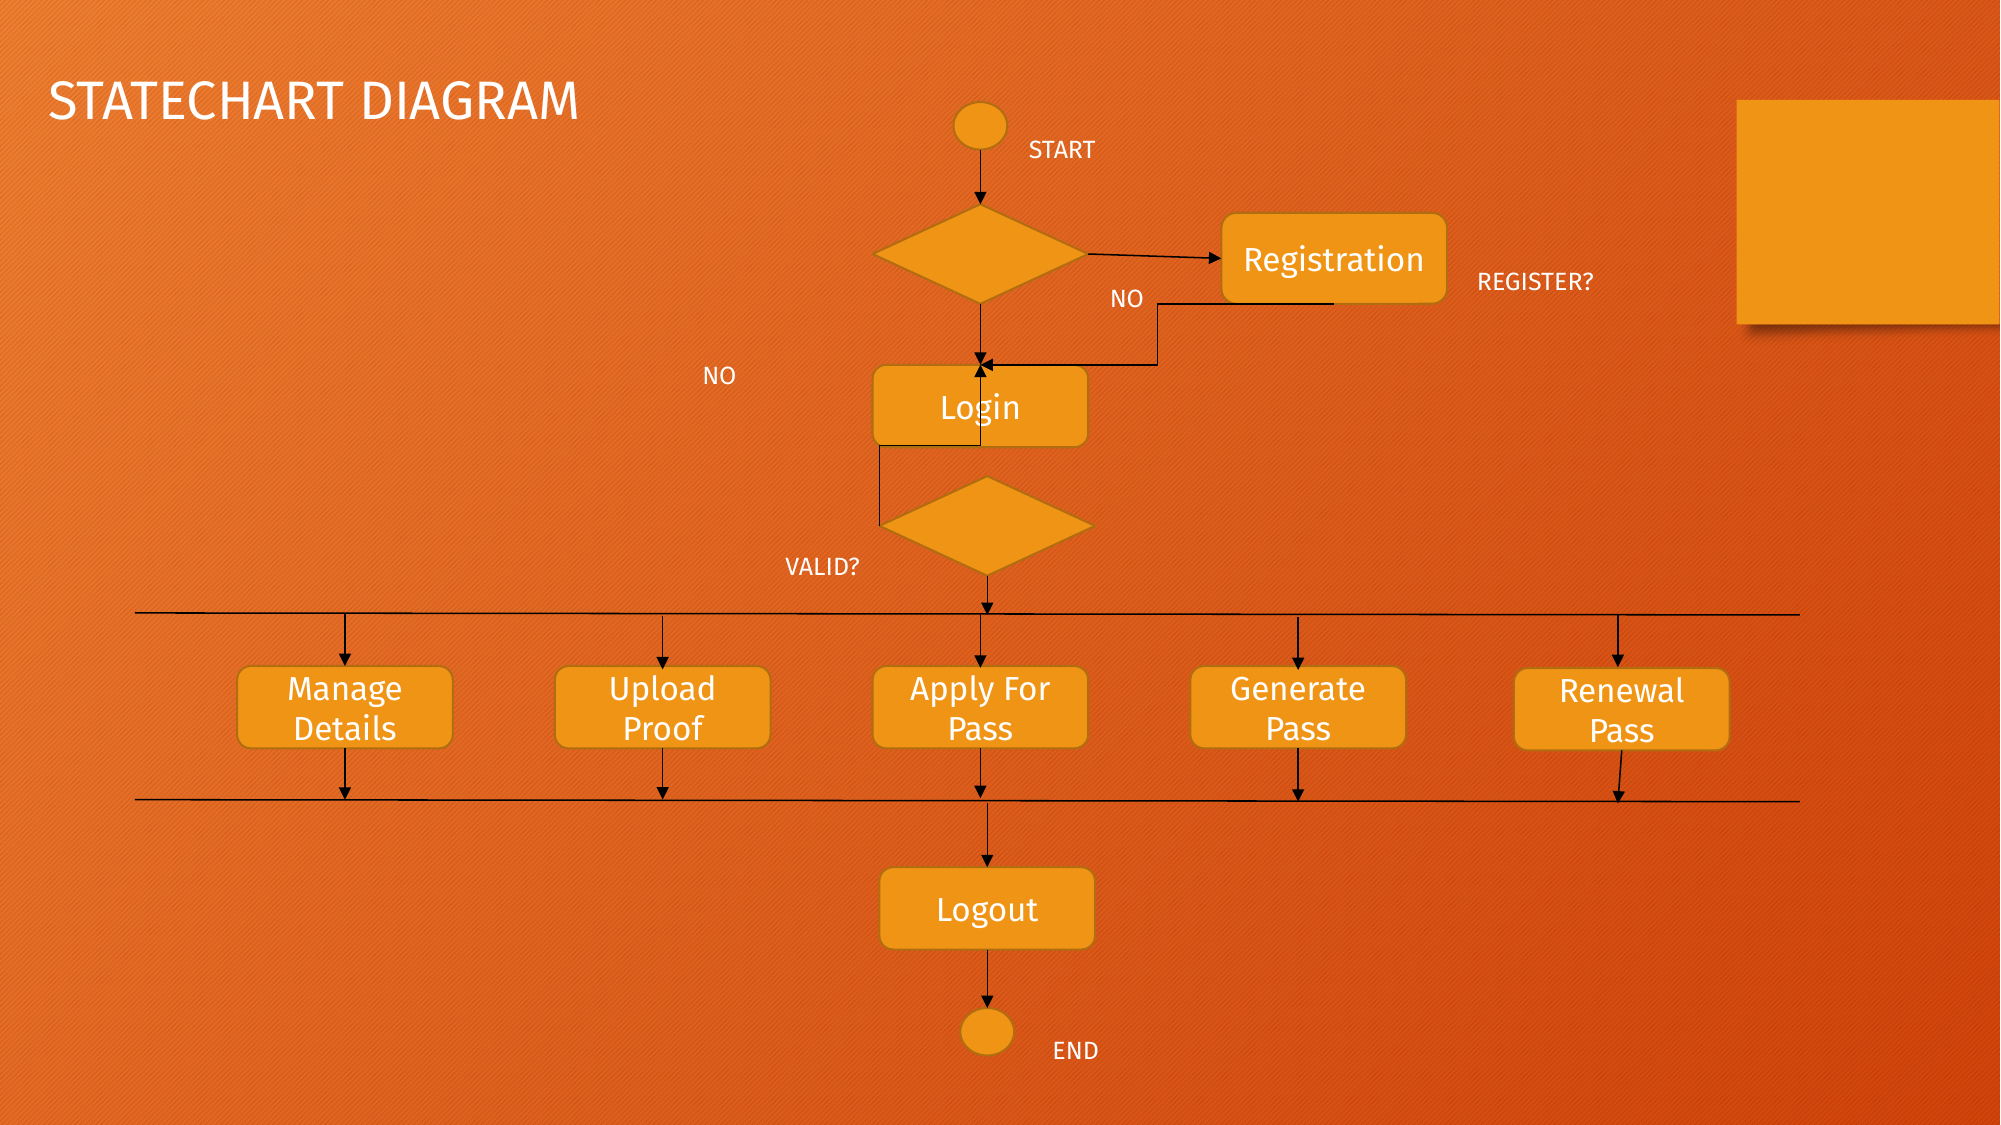

STATECHART DIAGRAM

Registration

Manage Details
Upload Proof
Apply For Pass
Generate Pass
Renewal Pass
Logout

Login
START
REGISTER?
NO
NO
VALID?
END